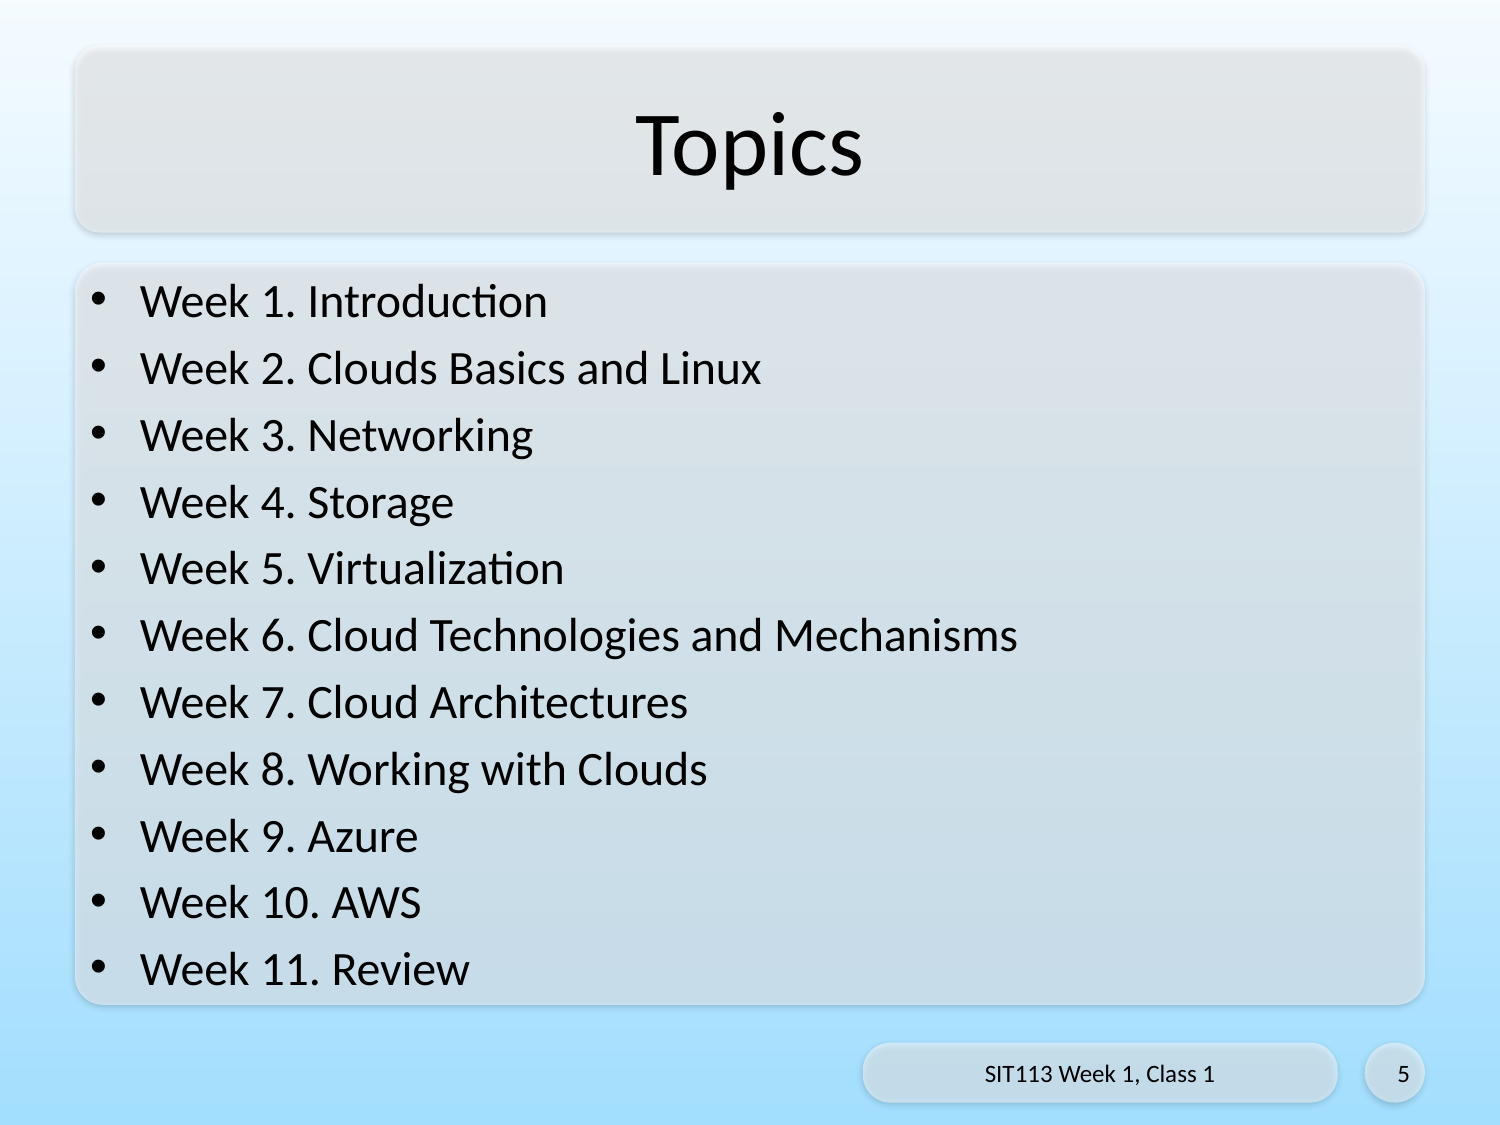

# Topics
Week 1. Introduction
Week 2. Clouds Basics and Linux
Week 3. Networking
Week 4. Storage
Week 5. Virtualization
Week 6. Cloud Technologies and Mechanisms
Week 7. Cloud Architectures
Week 8. Working with Clouds
Week 9. Azure
Week 10. AWS
Week 11. Review
SIT113 Week 1, Class 1
5